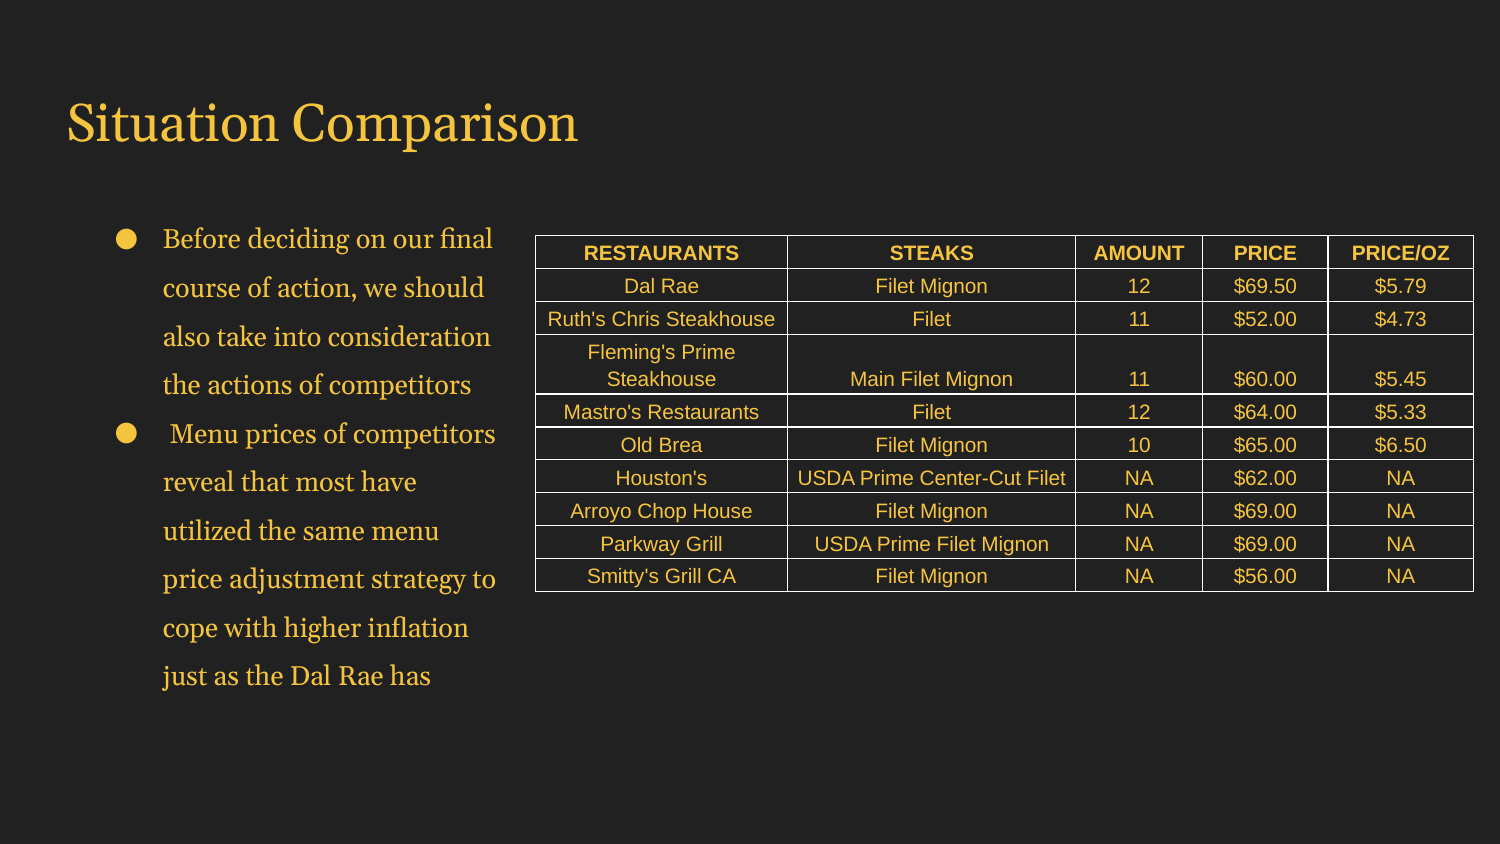

# Situation Comparison
Before deciding on our final course of action, we should also take into consideration the actions of competitors
 Menu prices of competitors reveal that most have utilized the same menu price adjustment strategy to cope with higher inflation just as the Dal Rae has
| RESTAURANTS | STEAKS | AMOUNT | PRICE | PRICE/OZ |
| --- | --- | --- | --- | --- |
| Dal Rae | Filet Mignon | 12 | $69.50 | $5.79 |
| Ruth's Chris Steakhouse | Filet | 11 | $52.00 | $4.73 |
| Fleming's Prime Steakhouse | Main Filet Mignon | 11 | $60.00 | $5.45 |
| Mastro's Restaurants | Filet | 12 | $64.00 | $5.33 |
| Old Brea | Filet Mignon | 10 | $65.00 | $6.50 |
| Houston's | USDA Prime Center-Cut Filet | NA | $62.00 | NA |
| Arroyo Chop House | Filet Mignon | NA | $69.00 | NA |
| Parkway Grill | USDA Prime Filet Mignon | NA | $69.00 | NA |
| Smitty's Grill CA | Filet Mignon | NA | $56.00 | NA |